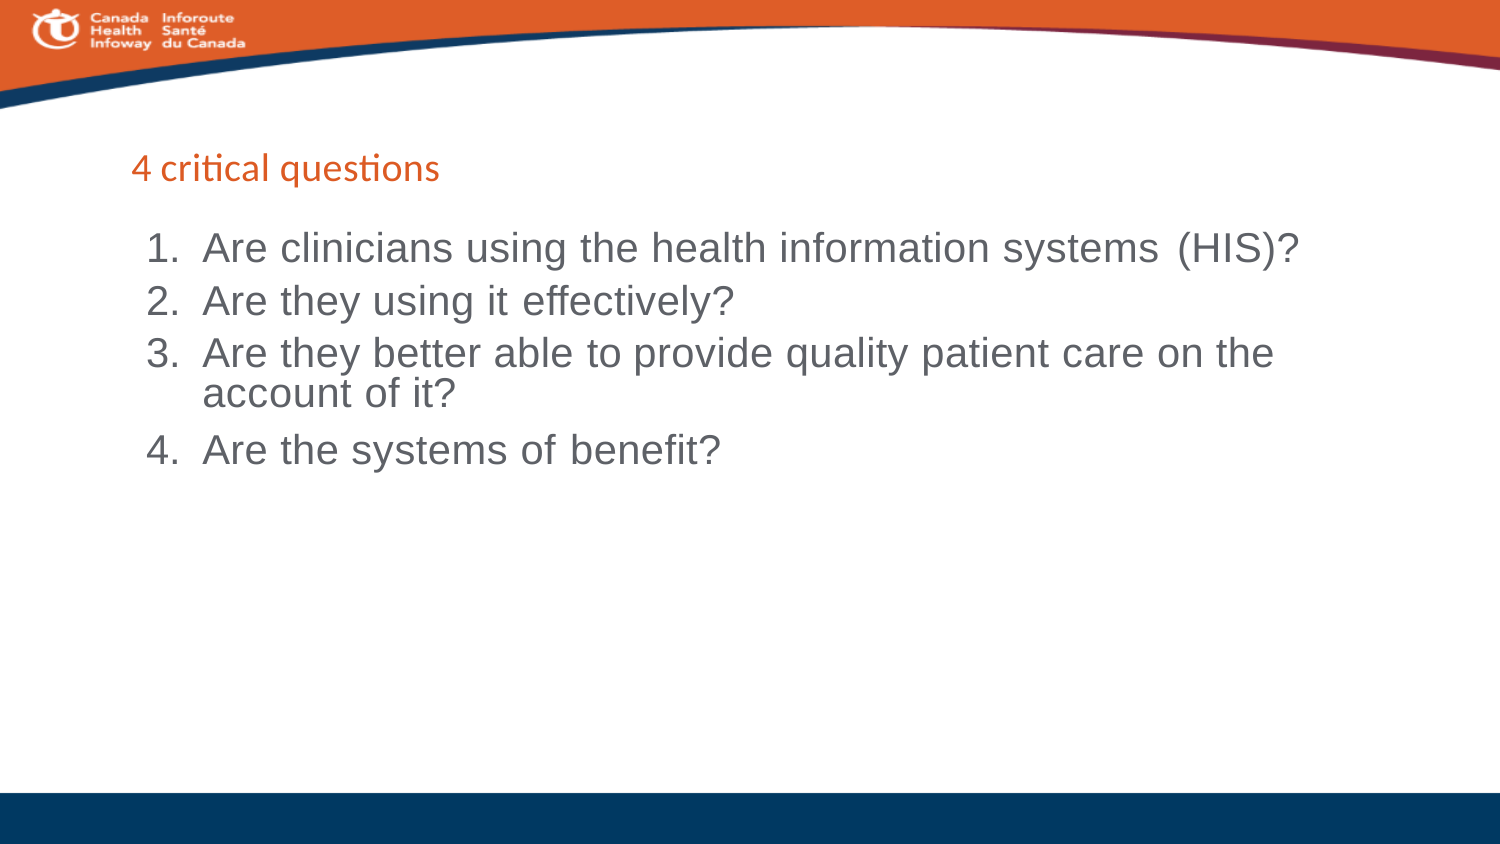

# 4 critical questions
Are clinicians using the health information systems (HIS)?
Are they using it effectively?
Are they better able to provide quality patient care on the  account of it?
Are the systems of benefit?